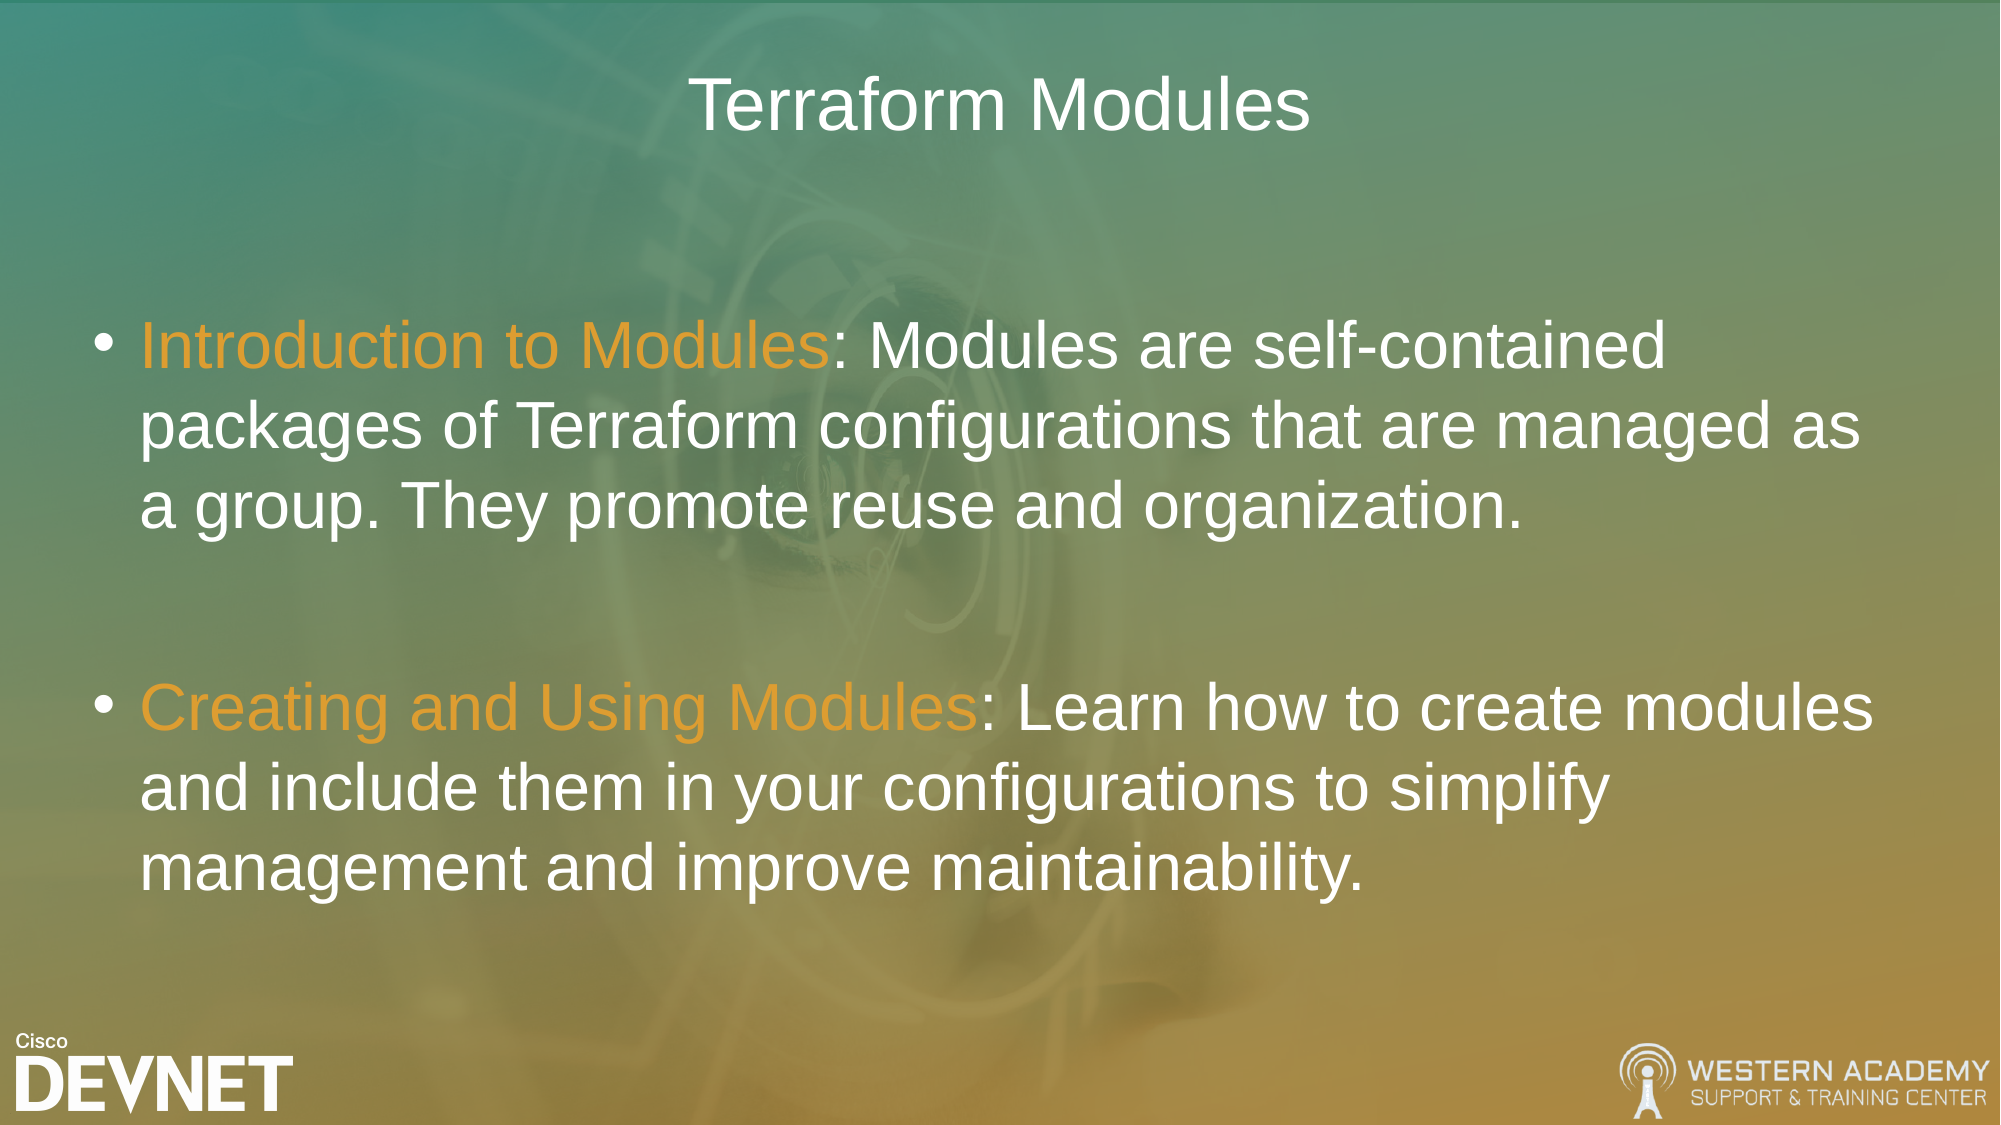

# Terraform Modules
Introduction to Modules: Modules are self-contained packages of Terraform configurations that are managed as a group. They promote reuse and organization.

Creating and Using Modules: Learn how to create modules and include them in your configurations to simplify management and improve maintainability.